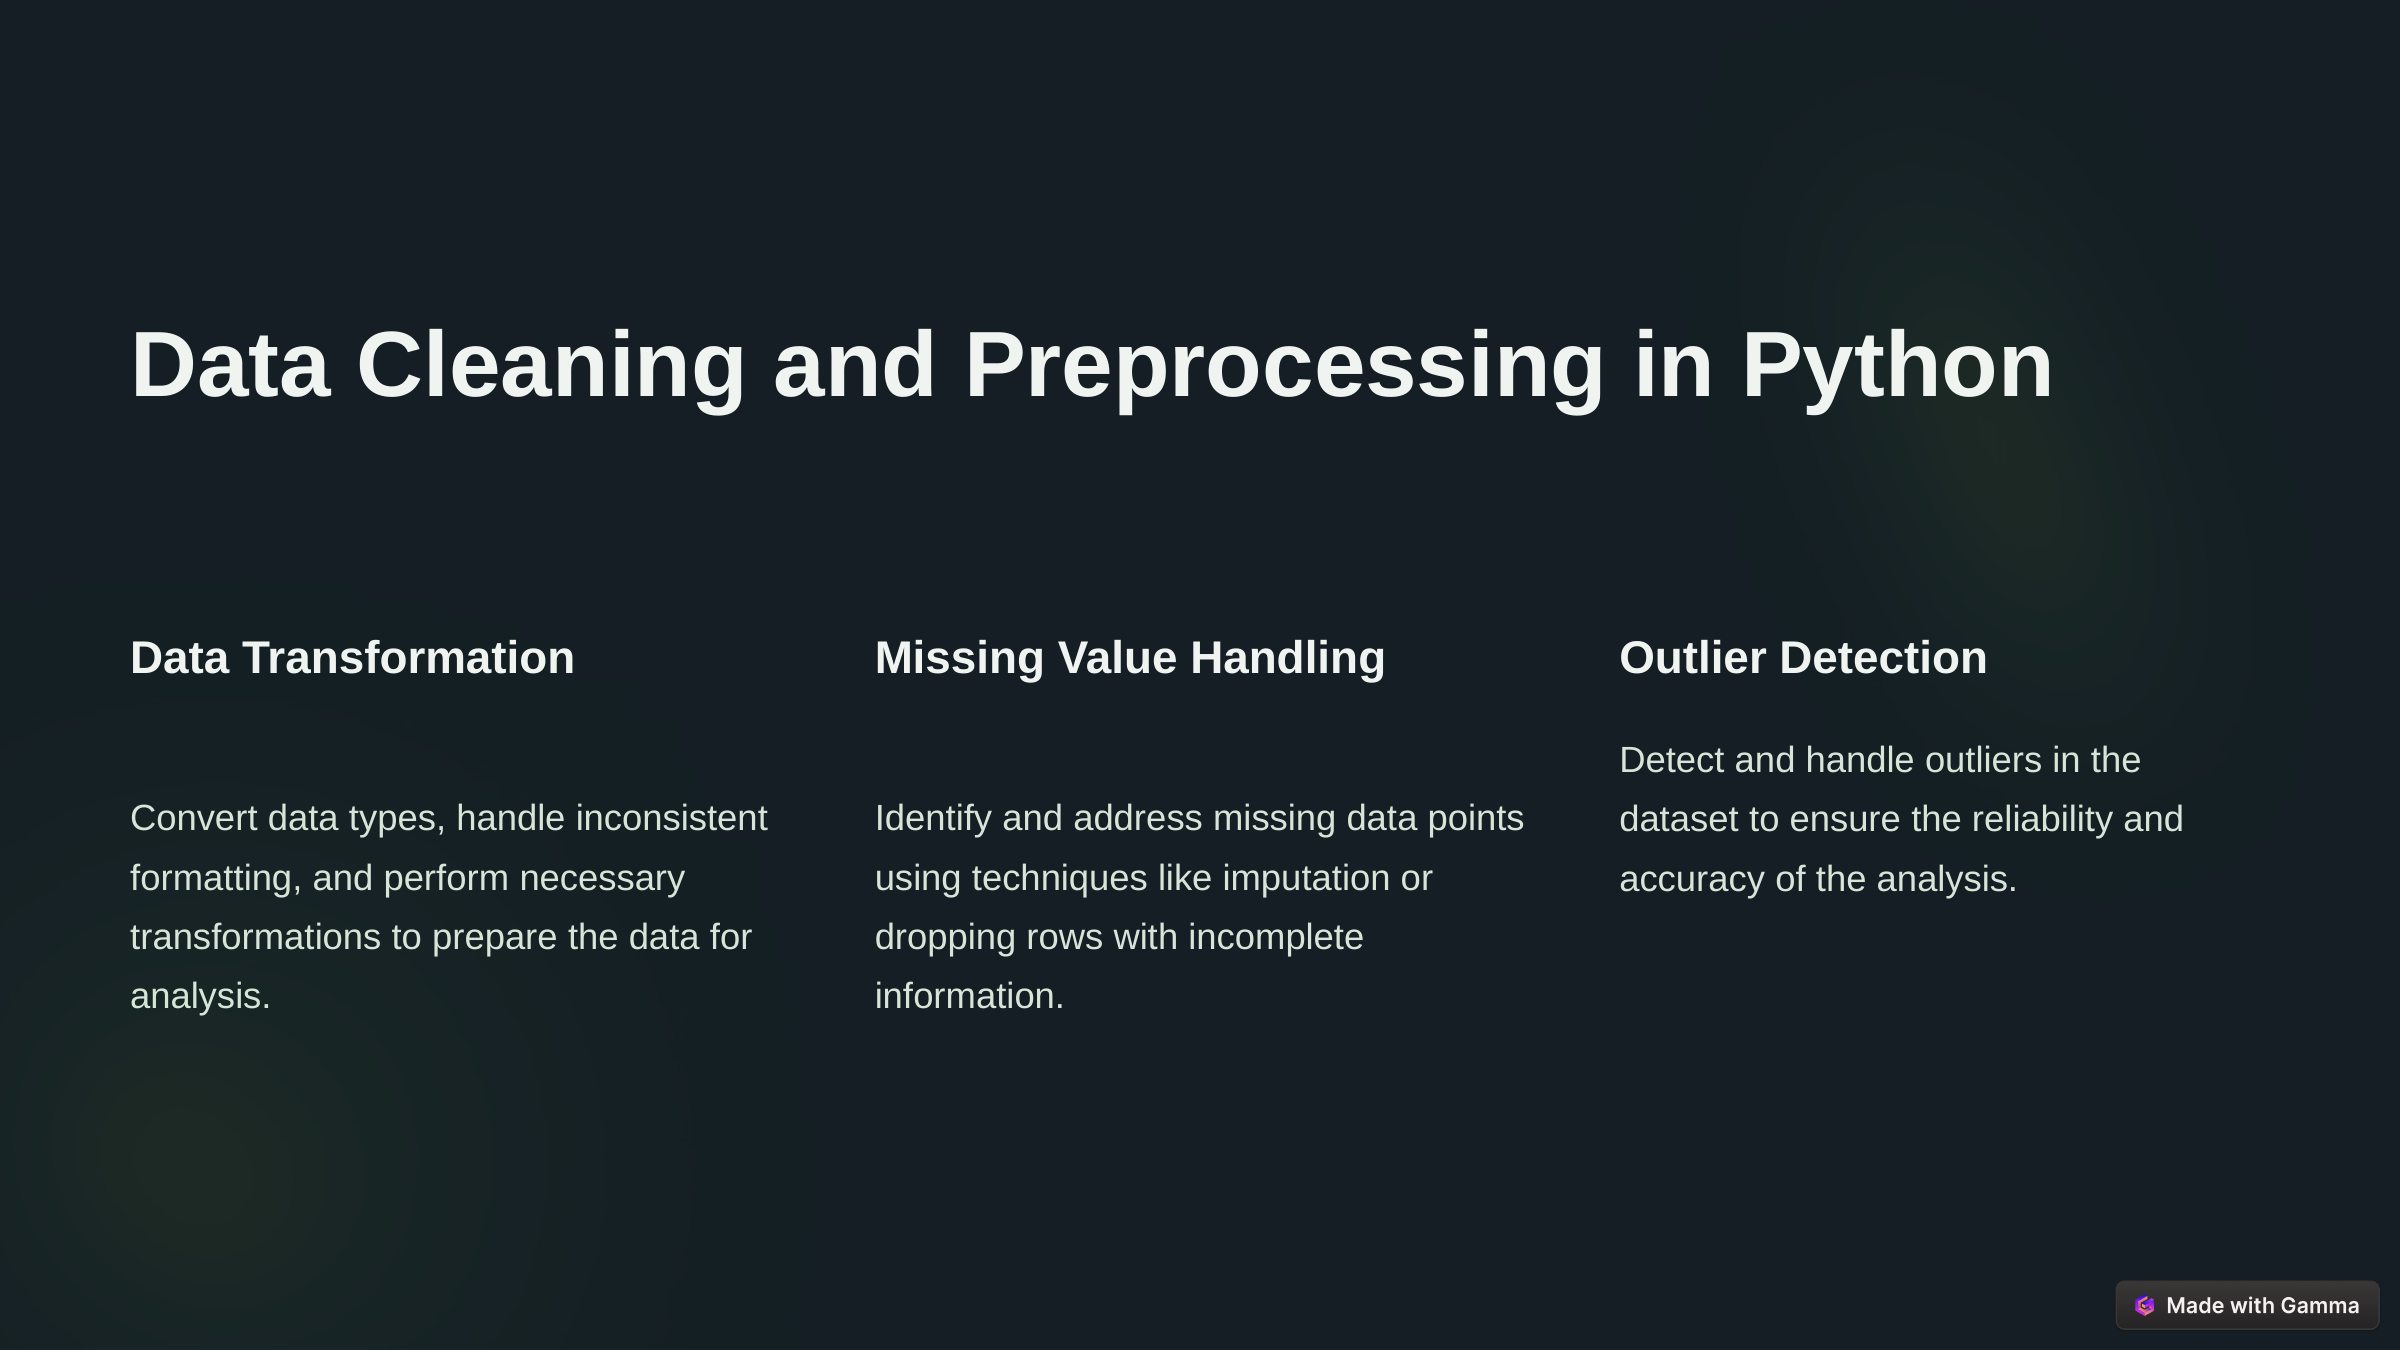

Data Cleaning and Preprocessing in Python
Data Transformation
Missing Value Handling
Outlier Detection
Detect and handle outliers in the dataset to ensure the reliability and accuracy of the analysis.
Convert data types, handle inconsistent formatting, and perform necessary transformations to prepare the data for analysis.
Identify and address missing data points using techniques like imputation or dropping rows with incomplete information.